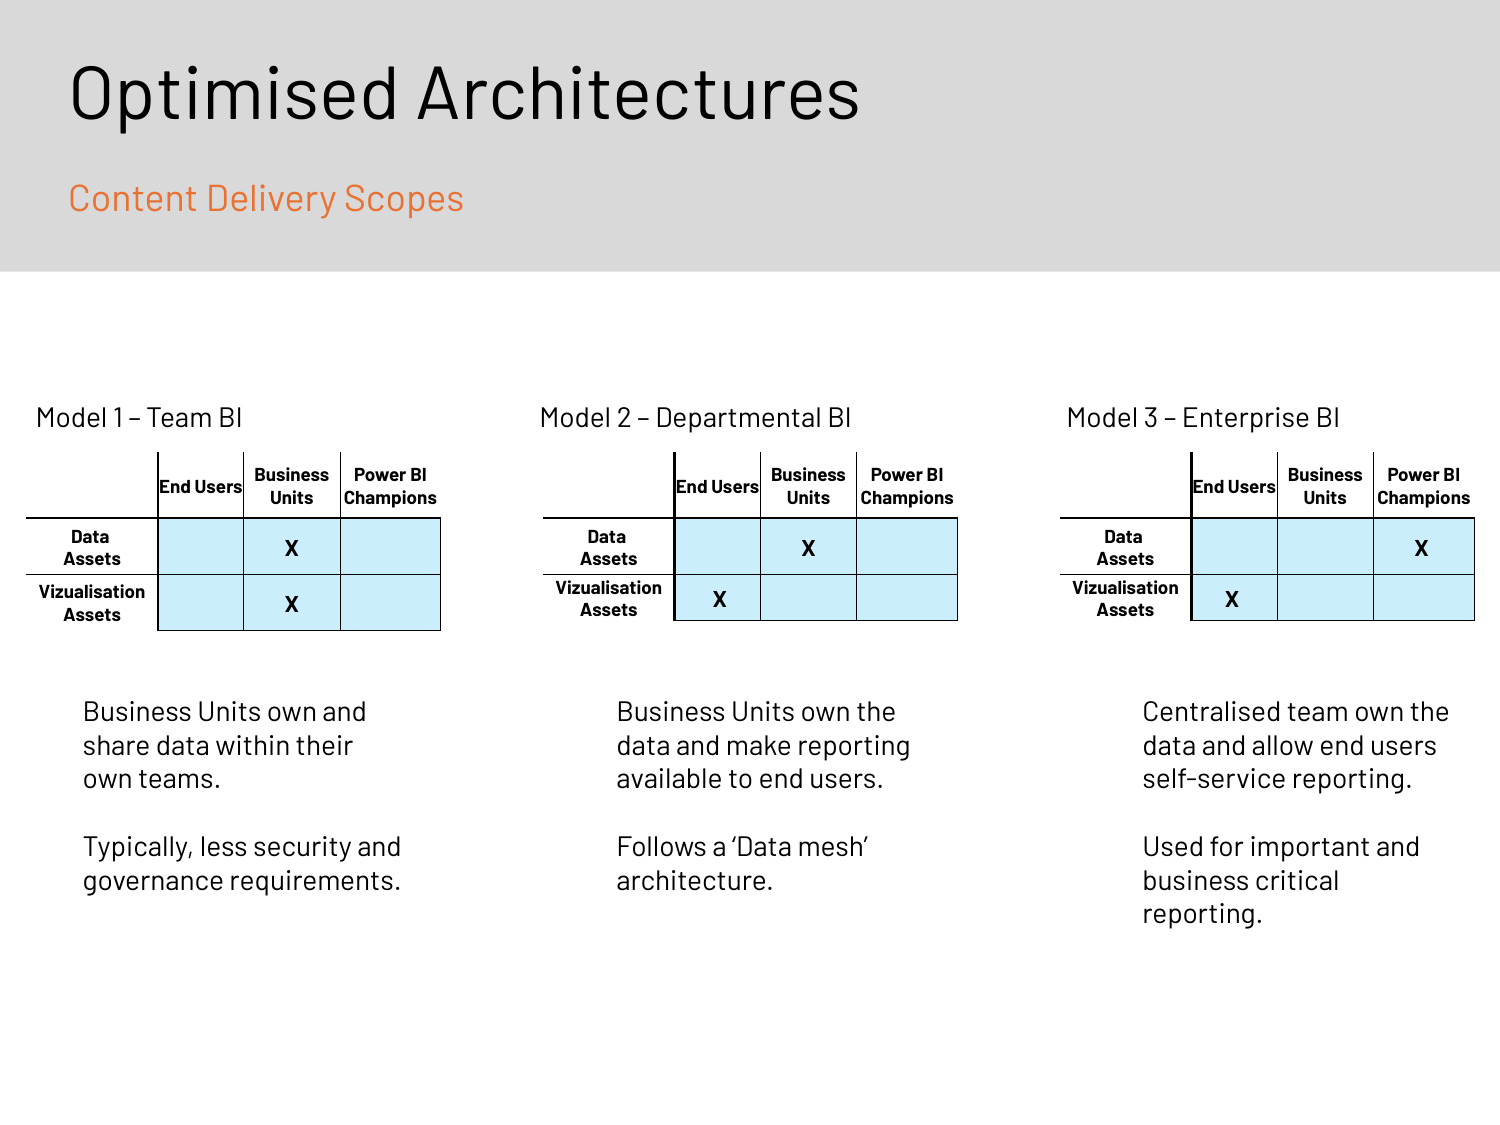

Optimised Architectures
Content Delivery Scopes
Model 1 – Team BI
Model 2 – Departmental BI
Model 3 – Enterprise BI
|  | End Users | Business Units | Power BI Champions |
| --- | --- | --- | --- |
| Data Assets |  | X |  |
| Vizualisation Assets |  | X |  |
|  | End Users | Business Units | Power BI Champions |
| --- | --- | --- | --- |
| Data Assets |  | X |  |
| Vizualisation Assets | X |  |  |
|  | End Users | Business Units | Power BI Champions |
| --- | --- | --- | --- |
| Data Assets |  |  | X |
| Vizualisation Assets | X |  |  |
Centralised team own the data and allow end users self-service reporting.

Used for important and business critical reporting.
Business Units own and share data within their own teams.

Typically, less security and governance requirements.
Business Units own the data and make reporting available to end users.

Follows a ‘Data mesh’ architecture.